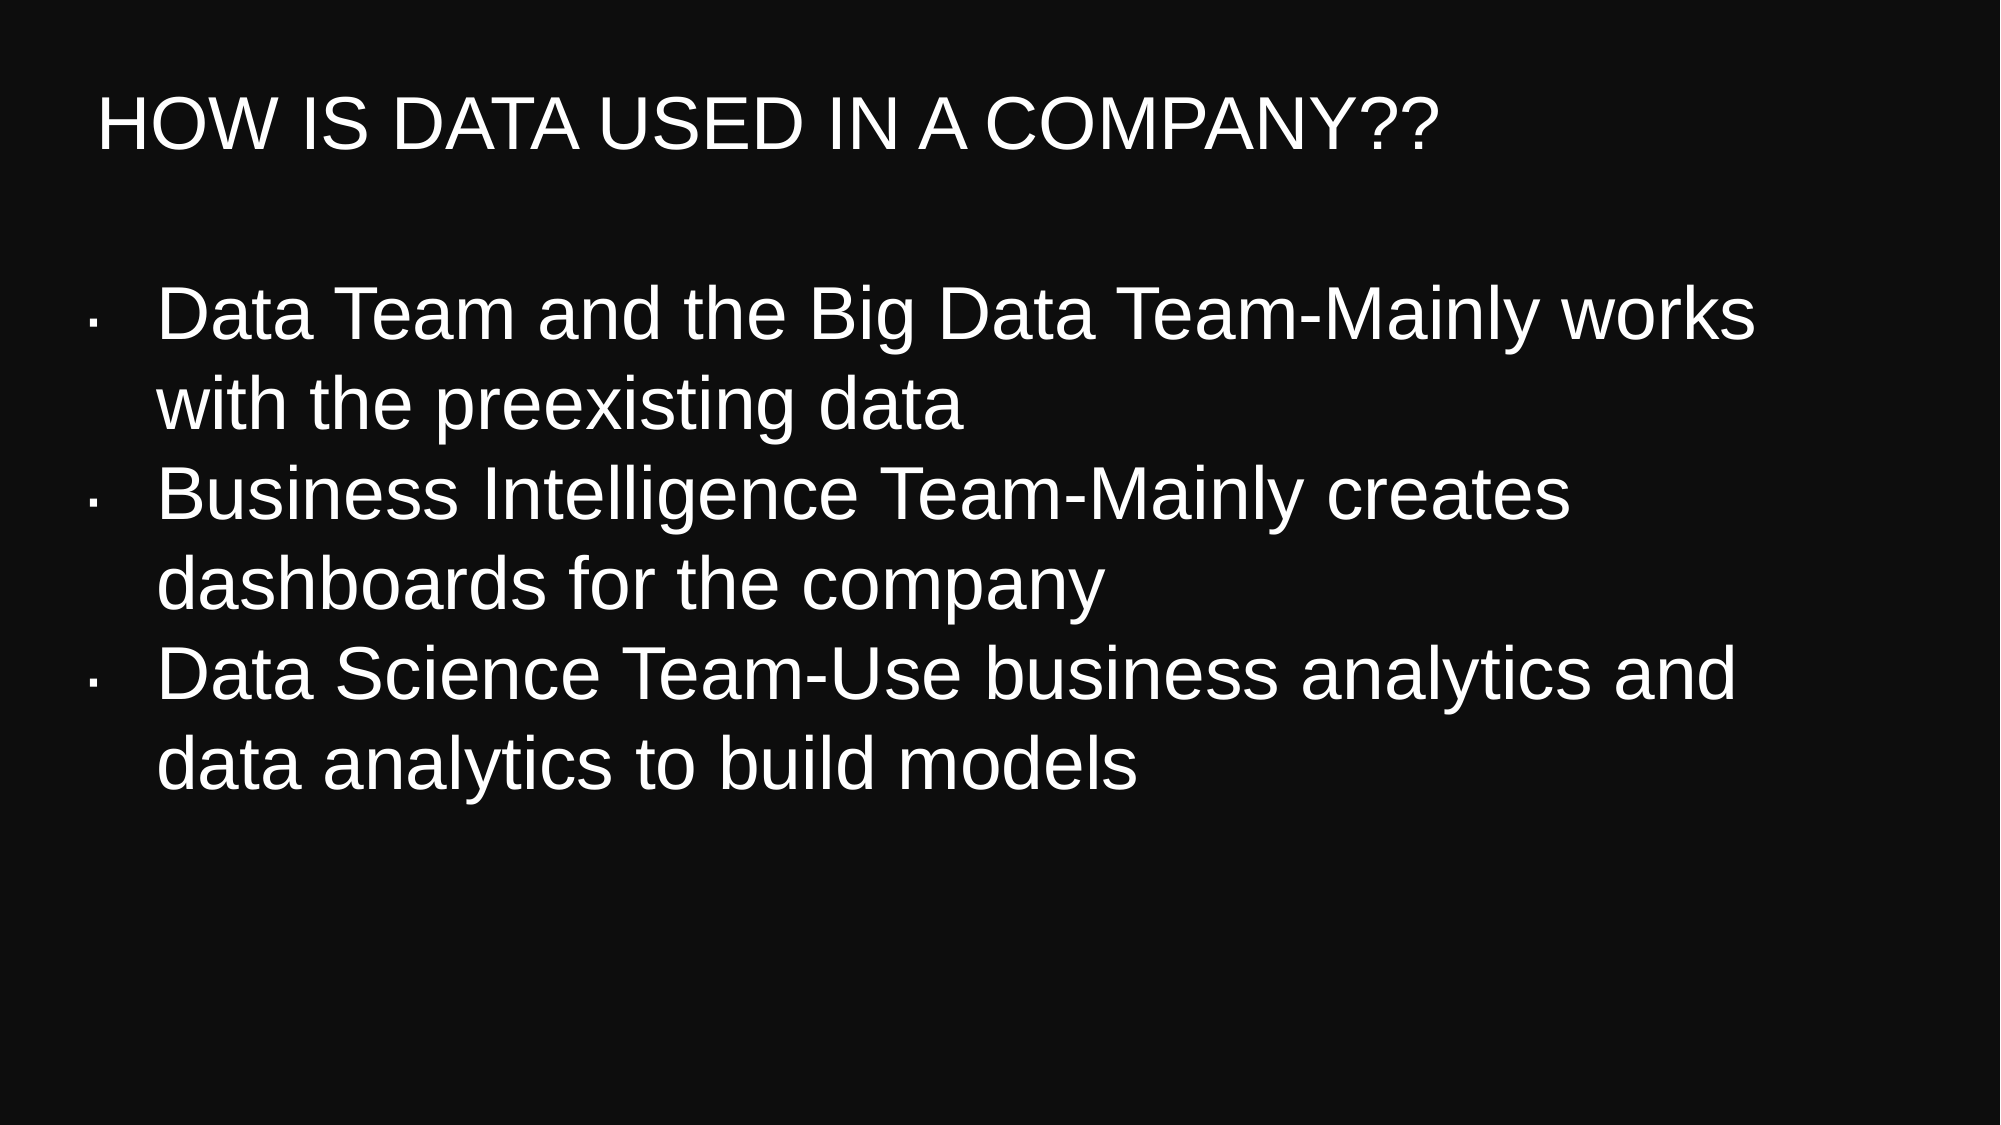

# HOW IS DATA USED IN A COMPANY??
Data Team and the Big Data Team-Mainly works with the preexisting data
Business Intelligence Team-Mainly creates dashboards for the company
Data Science Team-Use business analytics and data analytics to build models